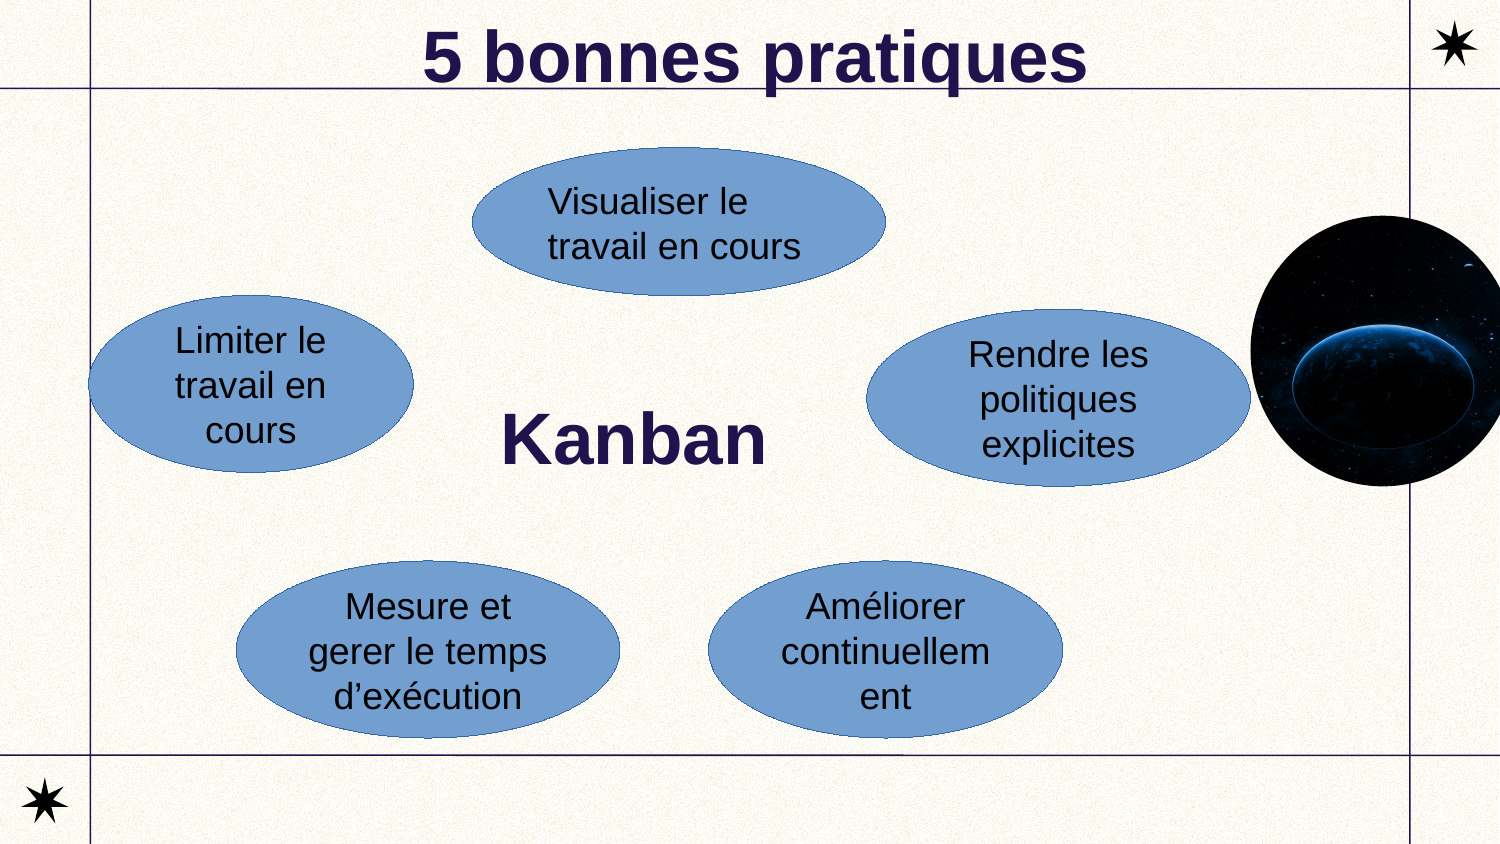

# 5 bonnes pratiques
Visualiser le travail en cours

Limiter le travail en cours
Rendre les politiques explicites
Kanban
Mesure et gerer le temps d’exécution
Améliorer continuellement